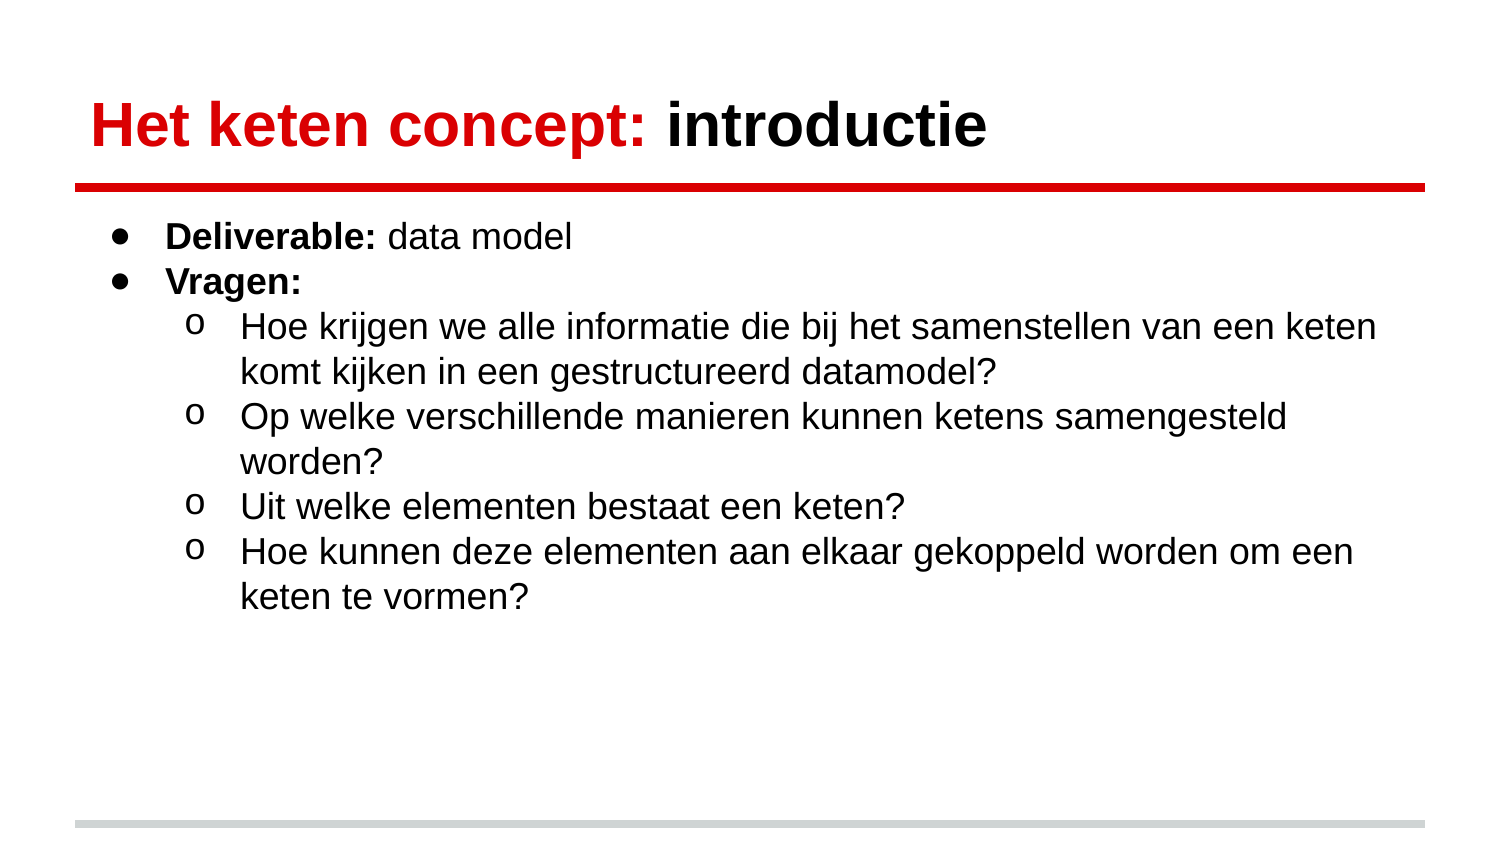

# Het keten concept: introductie
Deliverable: data model
Vragen:
Hoe krijgen we alle informatie die bij het samenstellen van een keten komt kijken in een gestructureerd datamodel?
Op welke verschillende manieren kunnen ketens samengesteld worden?
Uit welke elementen bestaat een keten?
Hoe kunnen deze elementen aan elkaar gekoppeld worden om een keten te vormen?